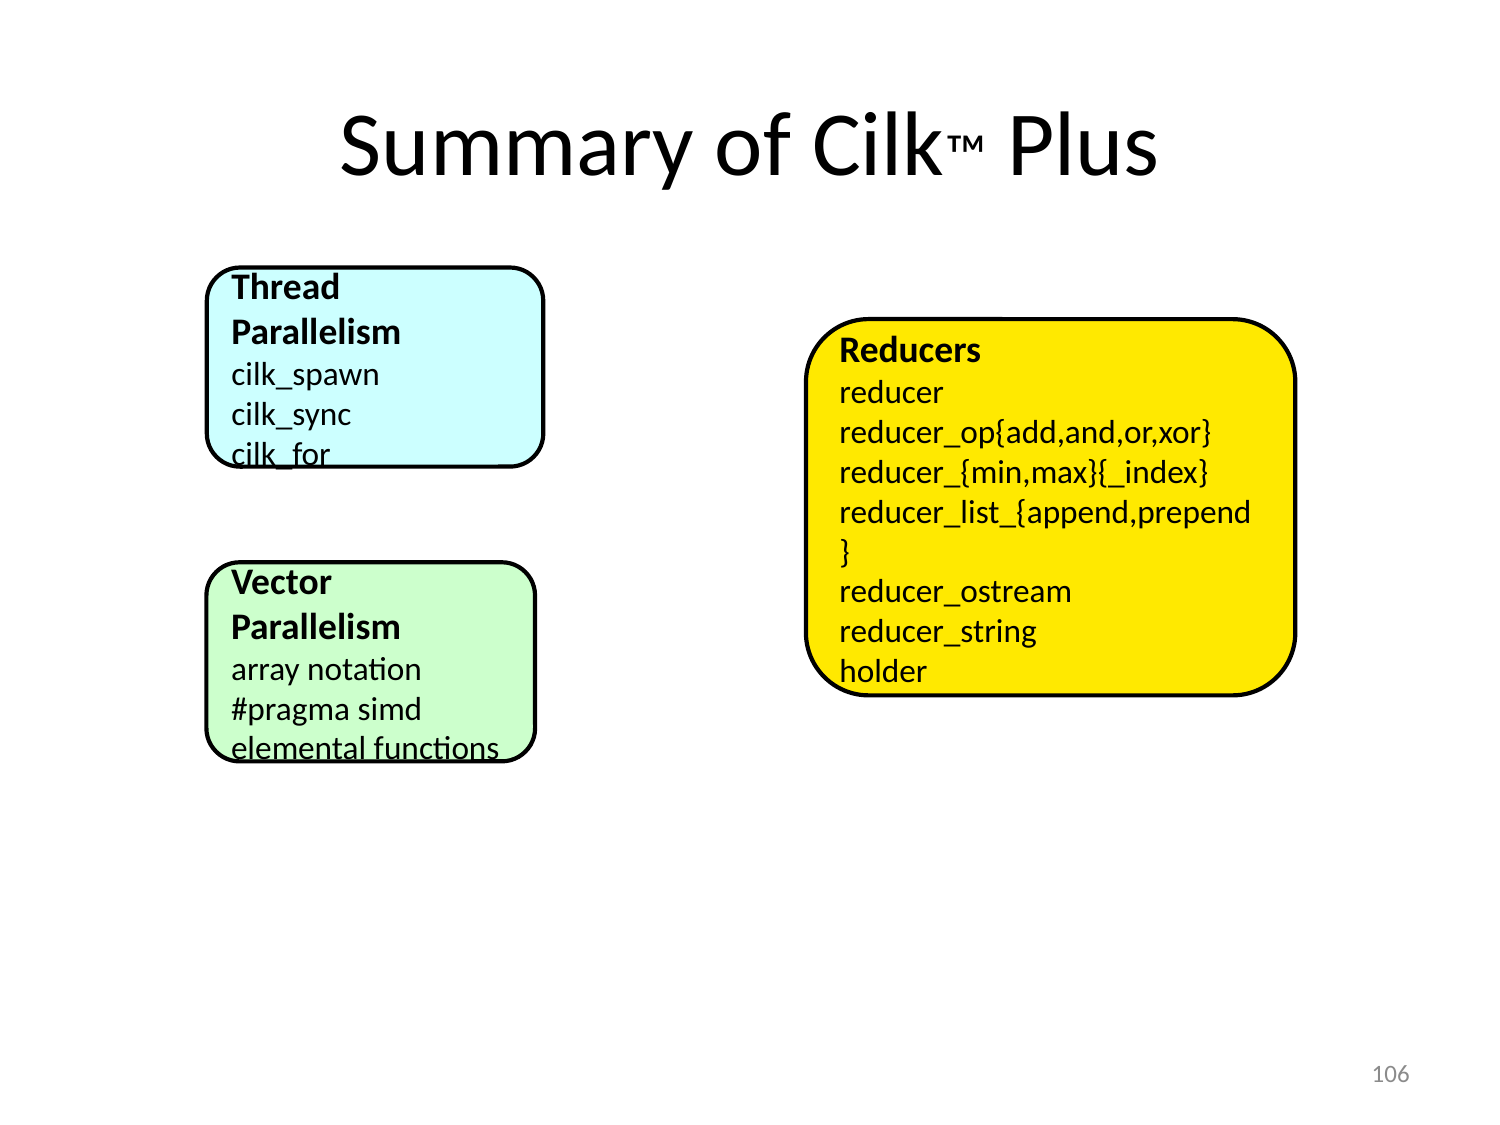

# Summary of Cilk™ Plus
Thread Parallelism
cilk_spawn
cilk_sync
cilk_for
Reducers
reducer
reducer_op{add,and,or,xor}
reducer_{min,max}{_index}
reducer_list_{append,prepend}
reducer_ostream
reducer_string
holder
Vector Parallelism
array notation
#pragma simd
elemental functions
106